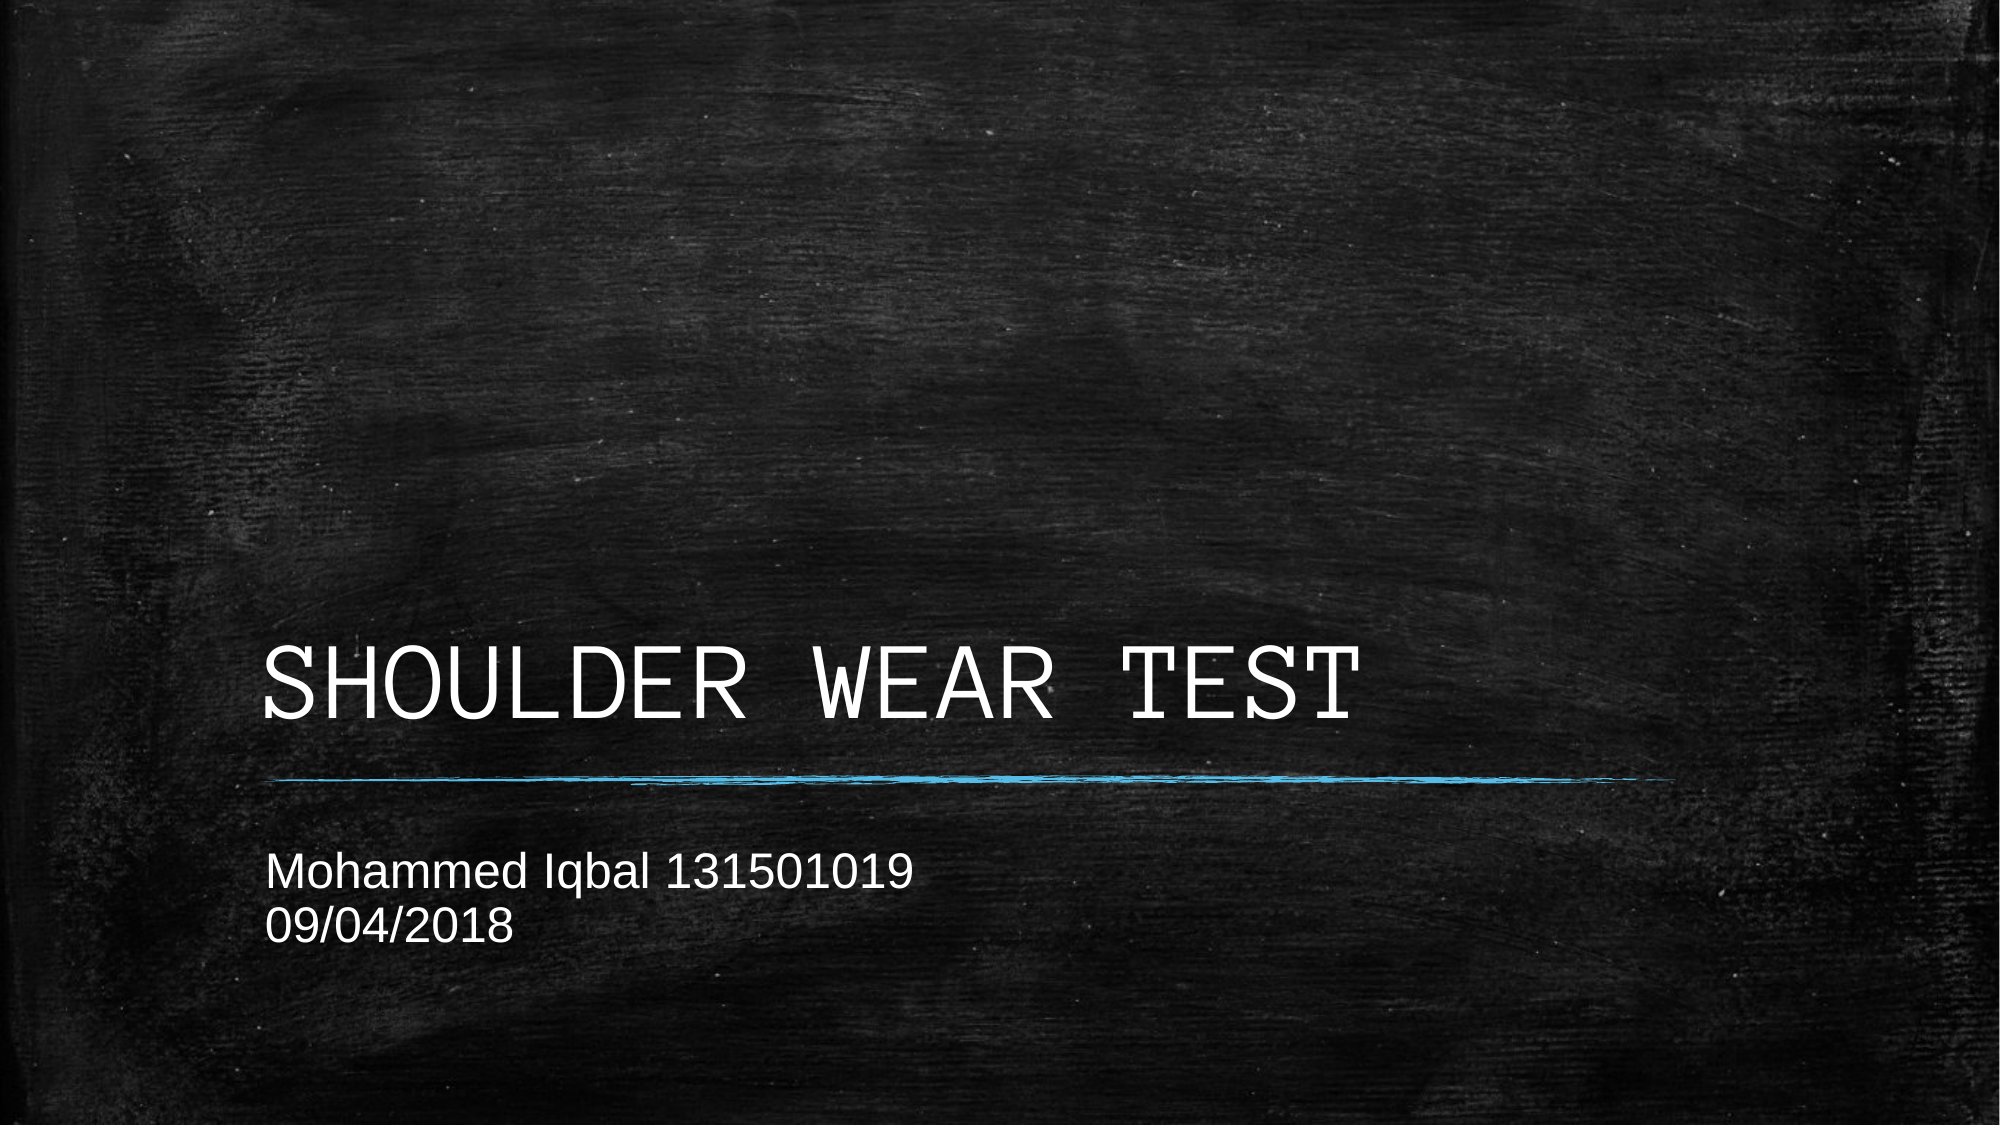

# SHOULDER WEAR TEST
Mohammed Iqbal 131501019
09/04/2018